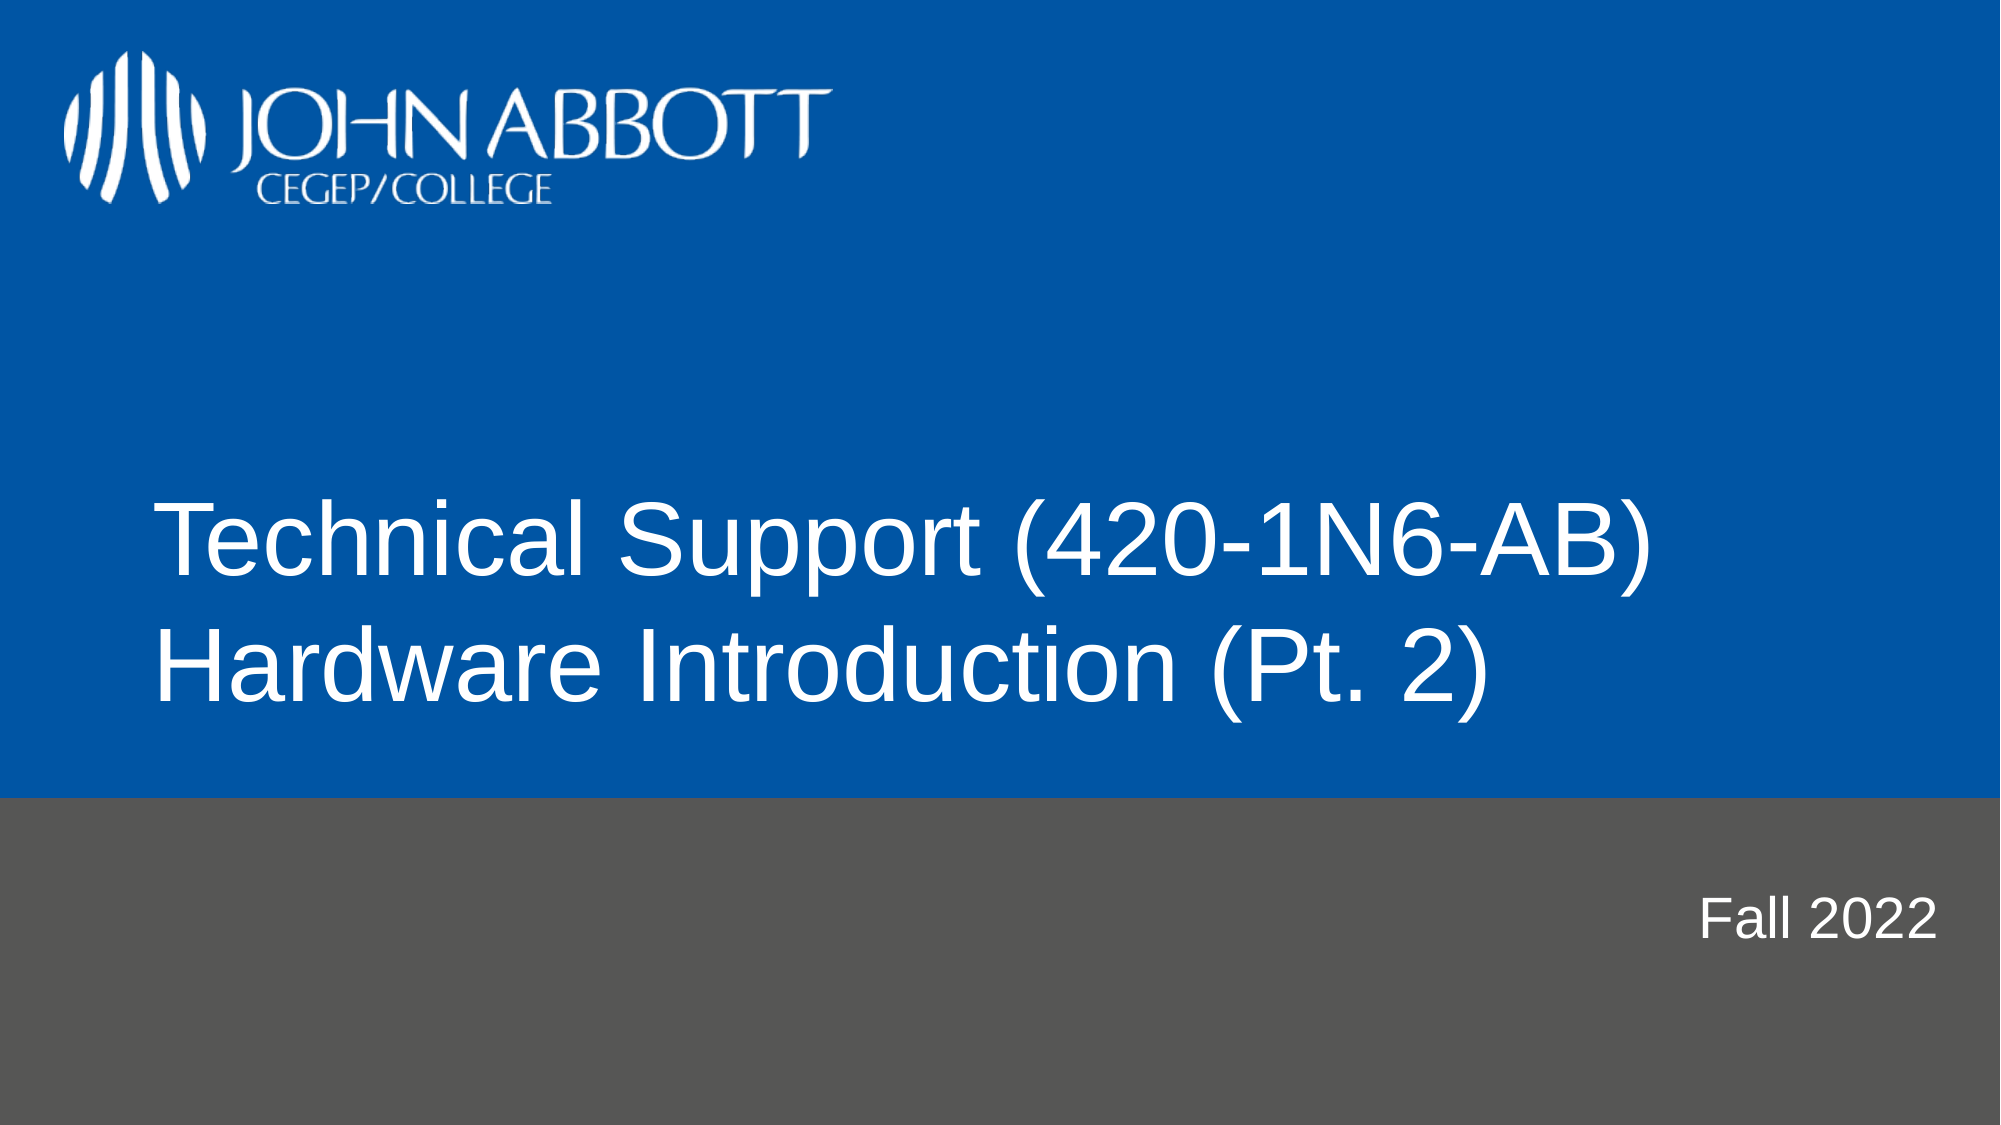

# Technical Support (420-1N6-AB) Hardware Introduction (Pt. 2)
Fall 2022